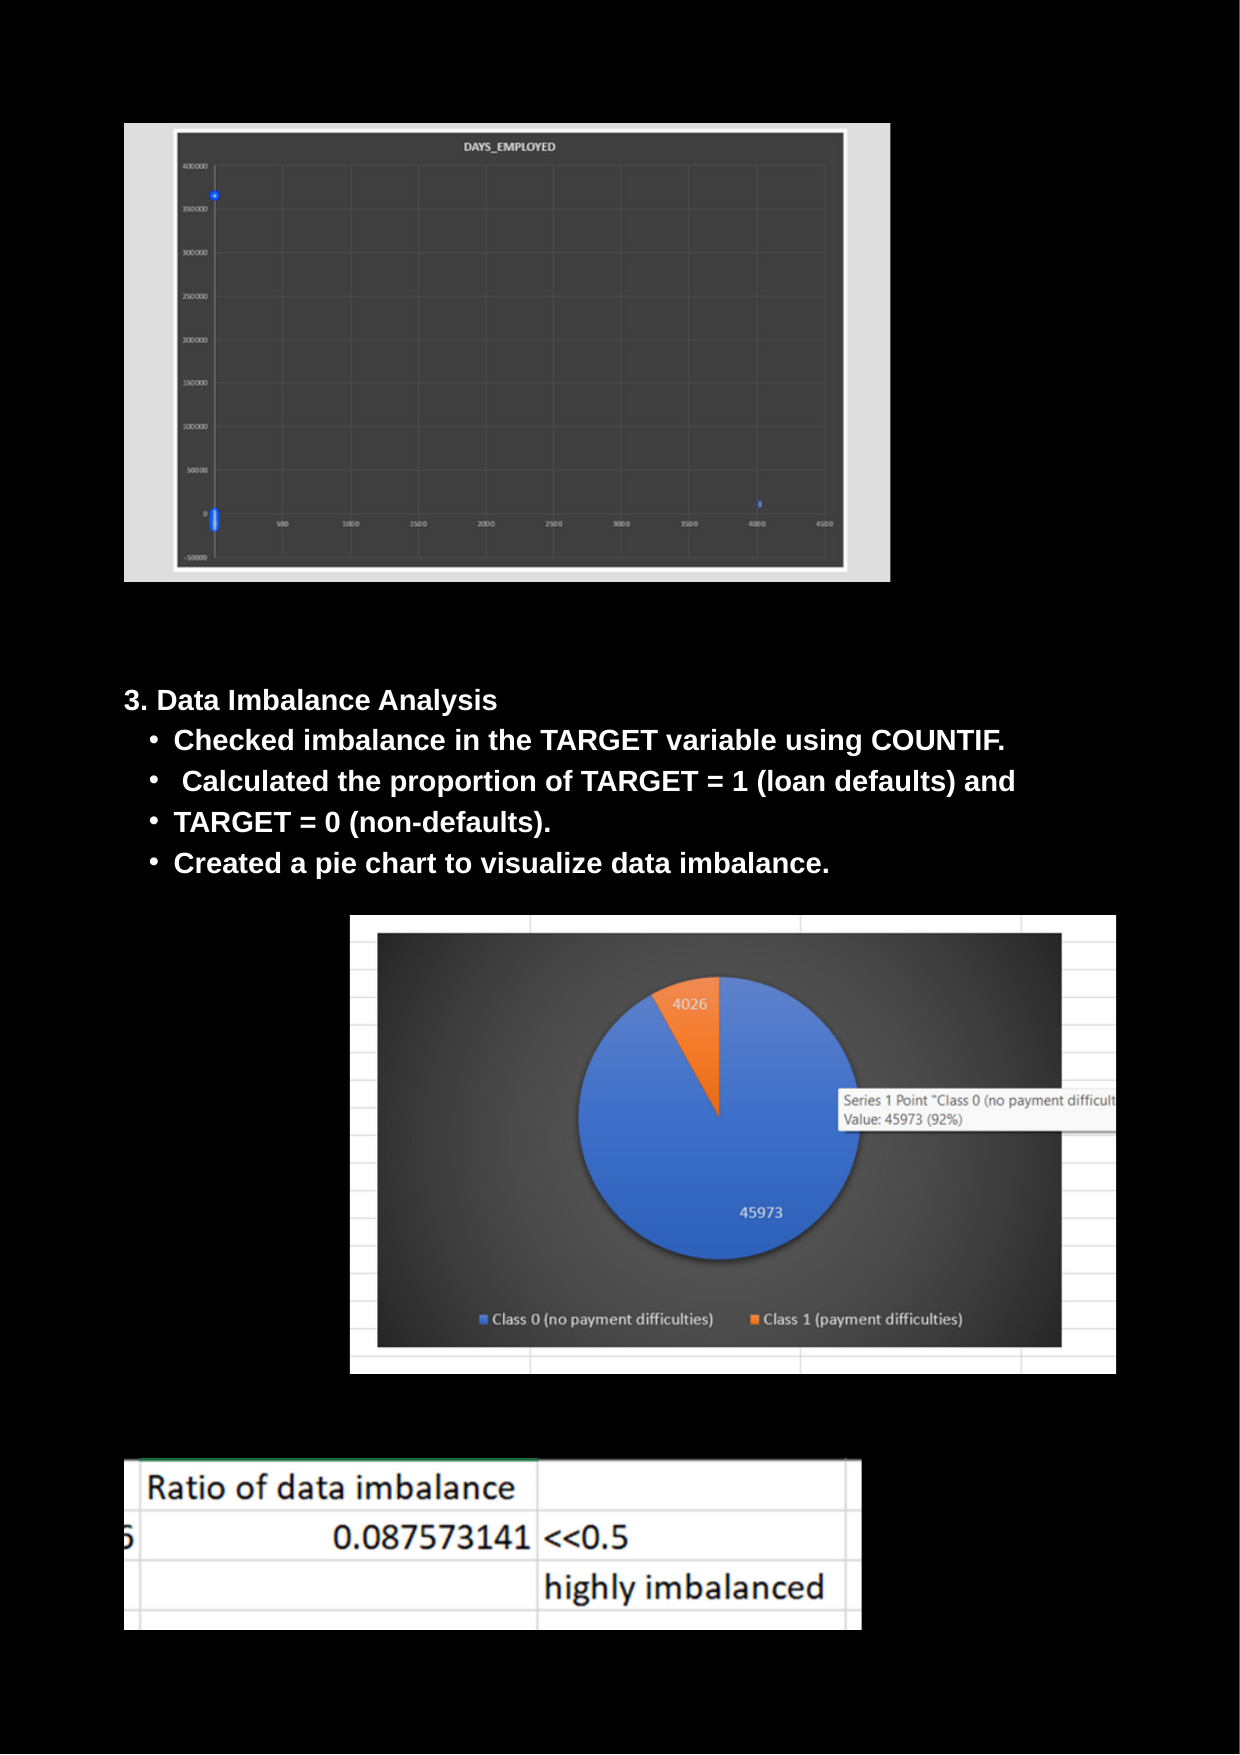

3. Data Imbalance Analysis
Checked imbalance in the TARGET variable using COUNTIF.
 Calculated the proportion of TARGET = 1 (loan defaults) and
TARGET = 0 (non-defaults).
Created a pie chart to visualize data imbalance.